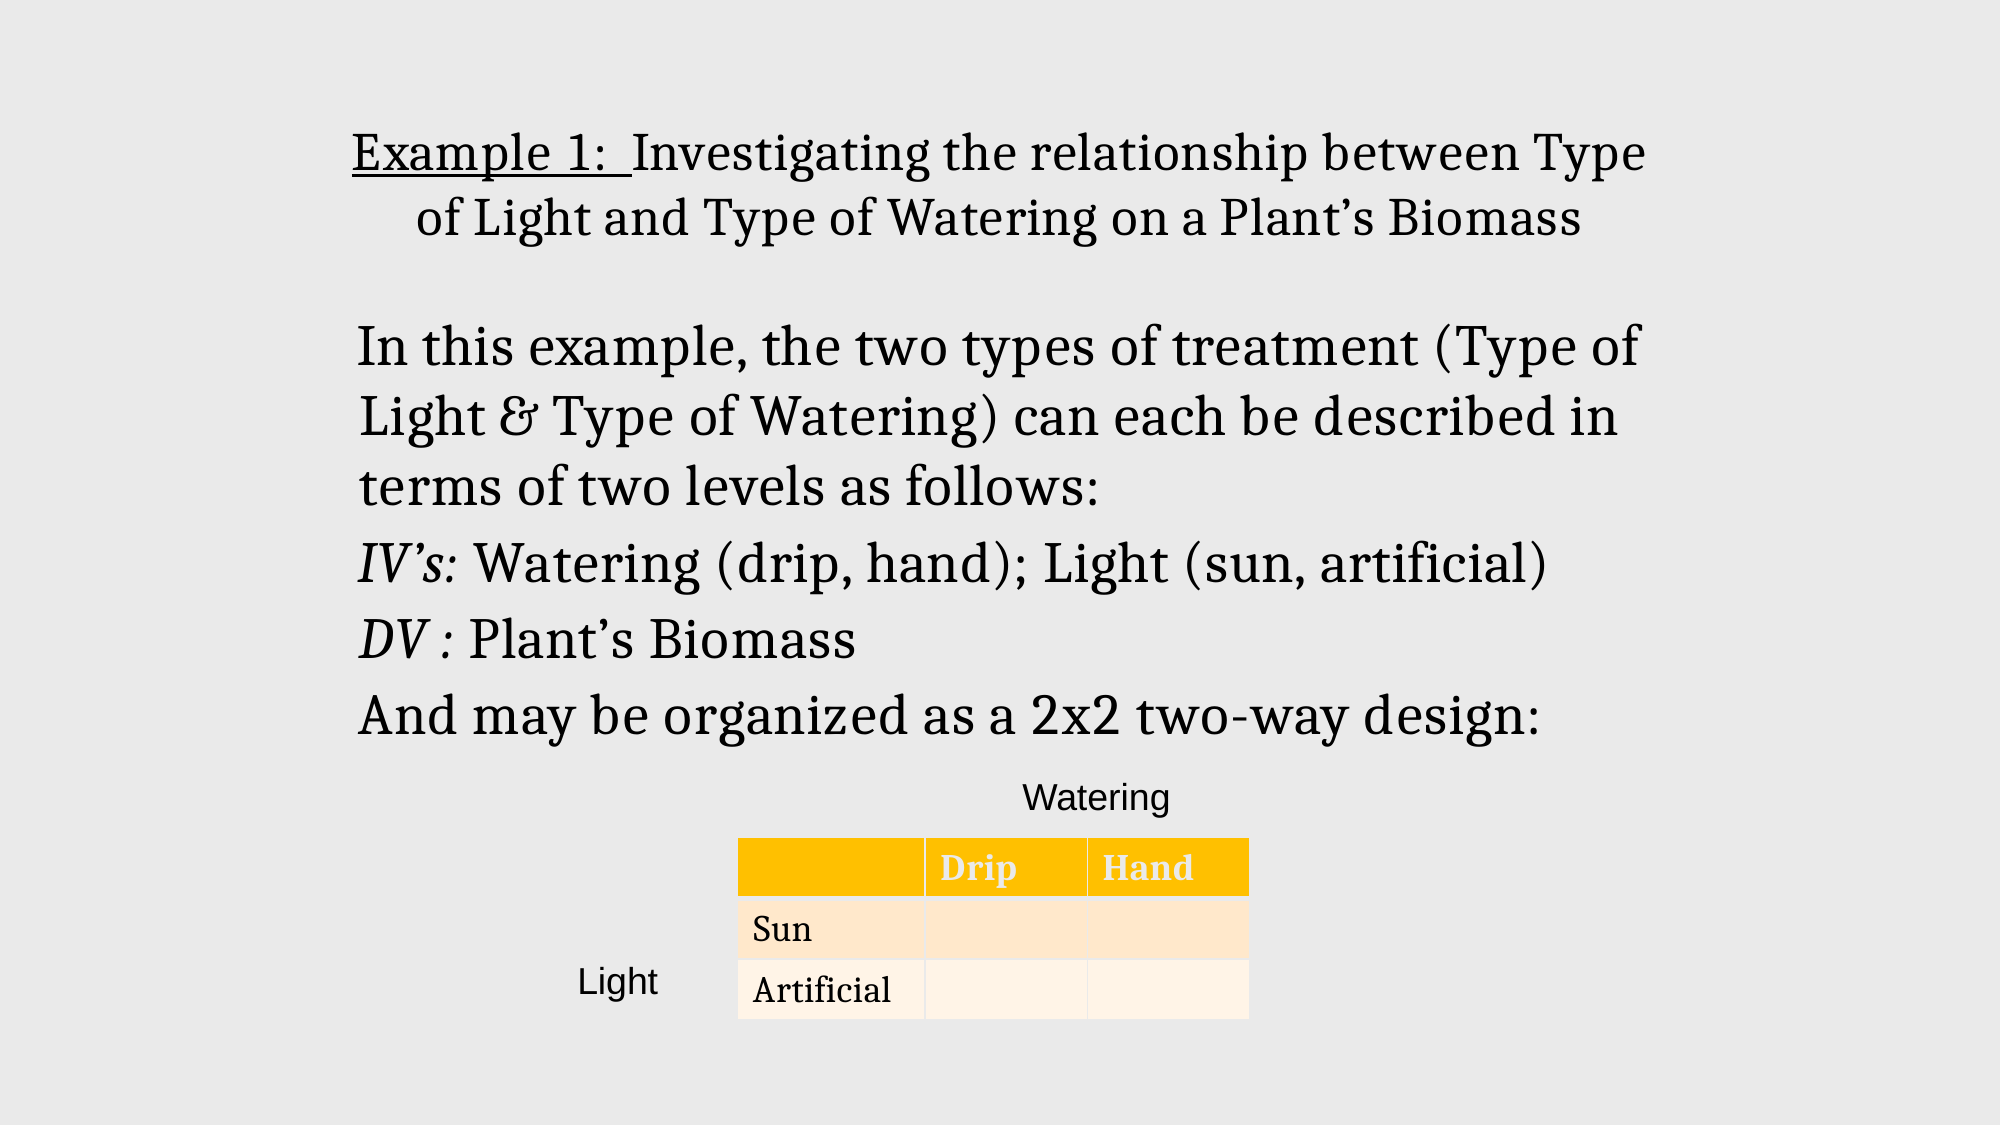

Example 1:  Investigating the relationship between Type of Light and Type of Watering on a Plant’s Biomass
In this example, the two types of treatment (Type of Light & Type of Watering) can each be described in terms of two levels as follows:
IV’s: Watering (drip, hand); Light (sun, artificial)
DV : Plant’s Biomass
And may be organized as a 2x2 two-way design:
                                          	     Watering
|  | Drip | Hand |
| --- | --- | --- |
| Sun |  |  |
| Artificial |  |  |
Light